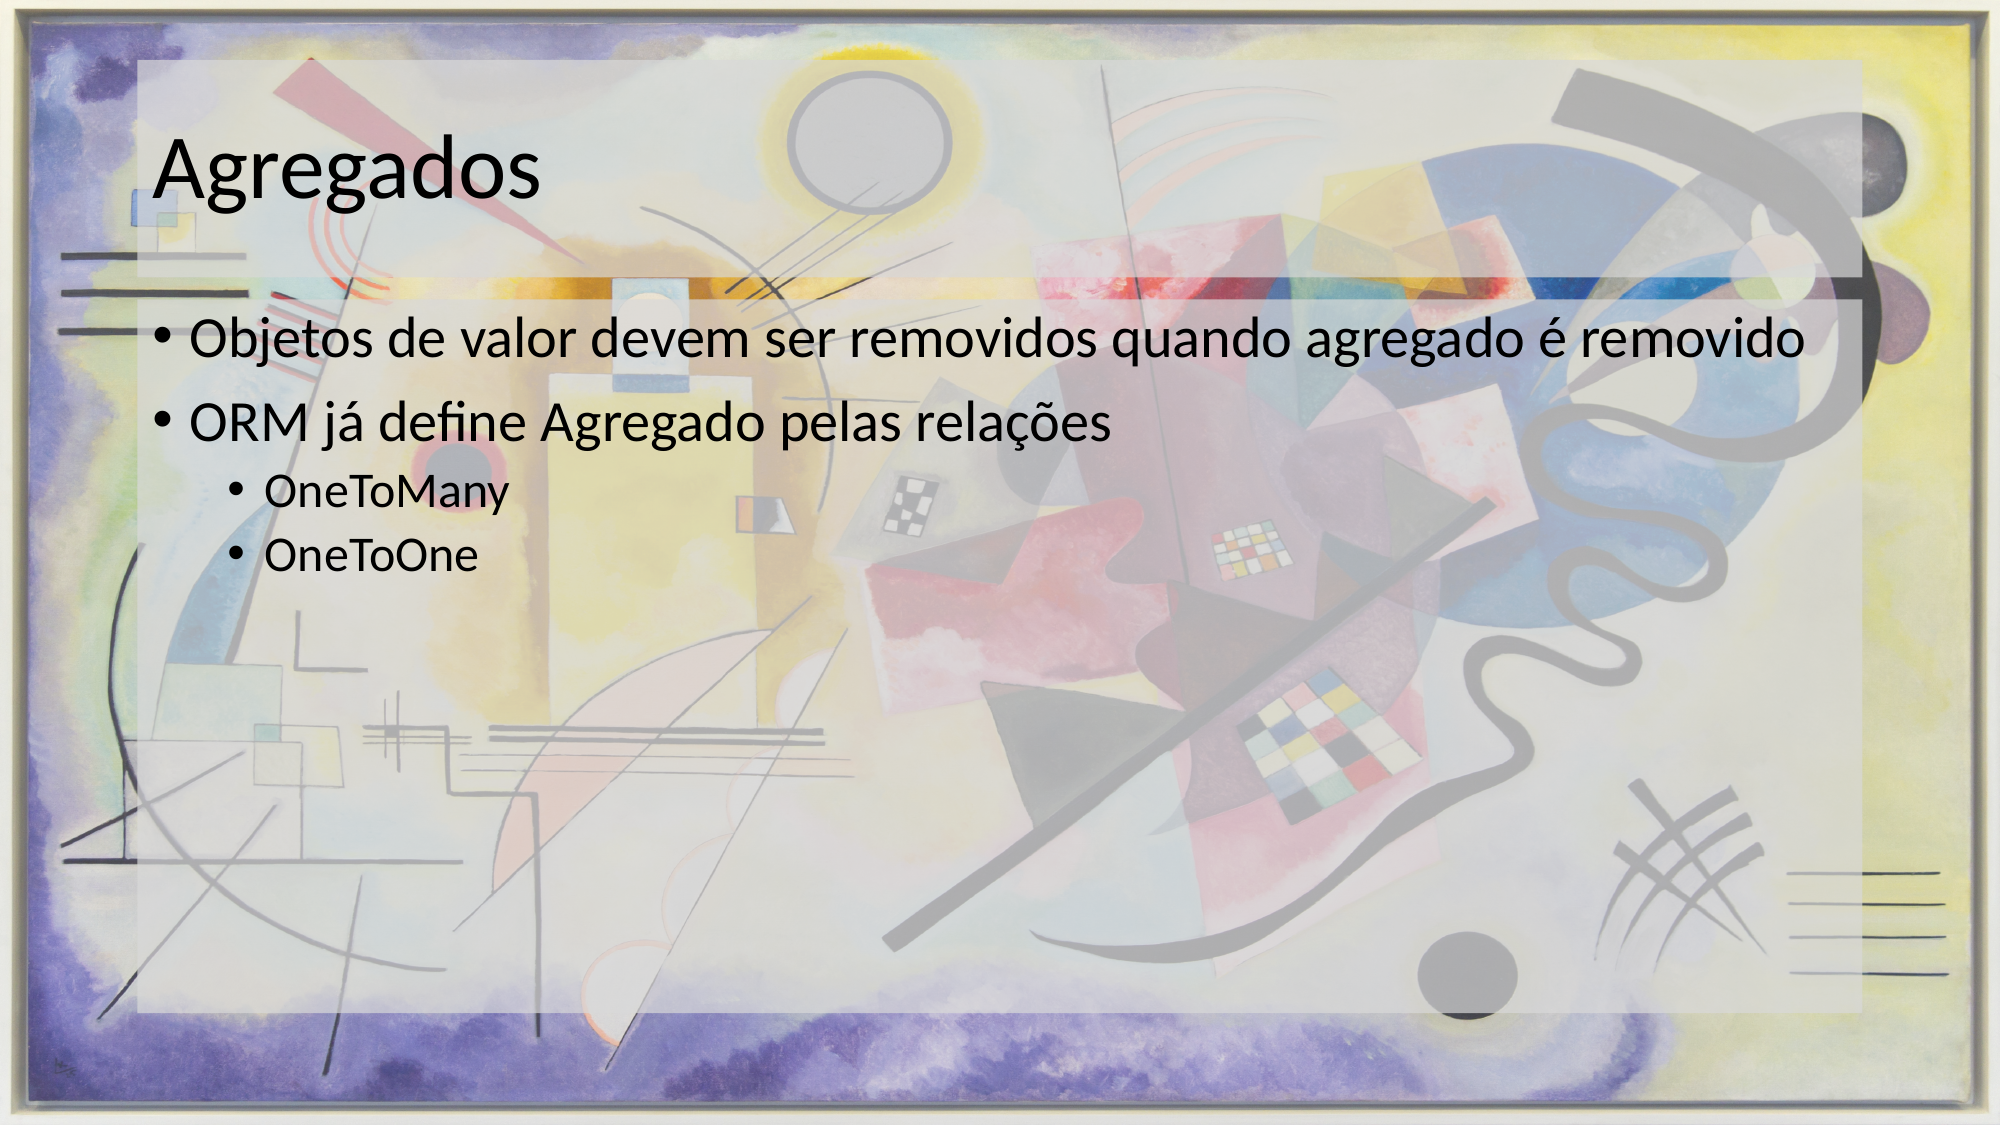

# Agregados
Objetos de valor devem ser removidos quando agregado é removido
ORM já define Agregado pelas relações
OneToMany
OneToOne